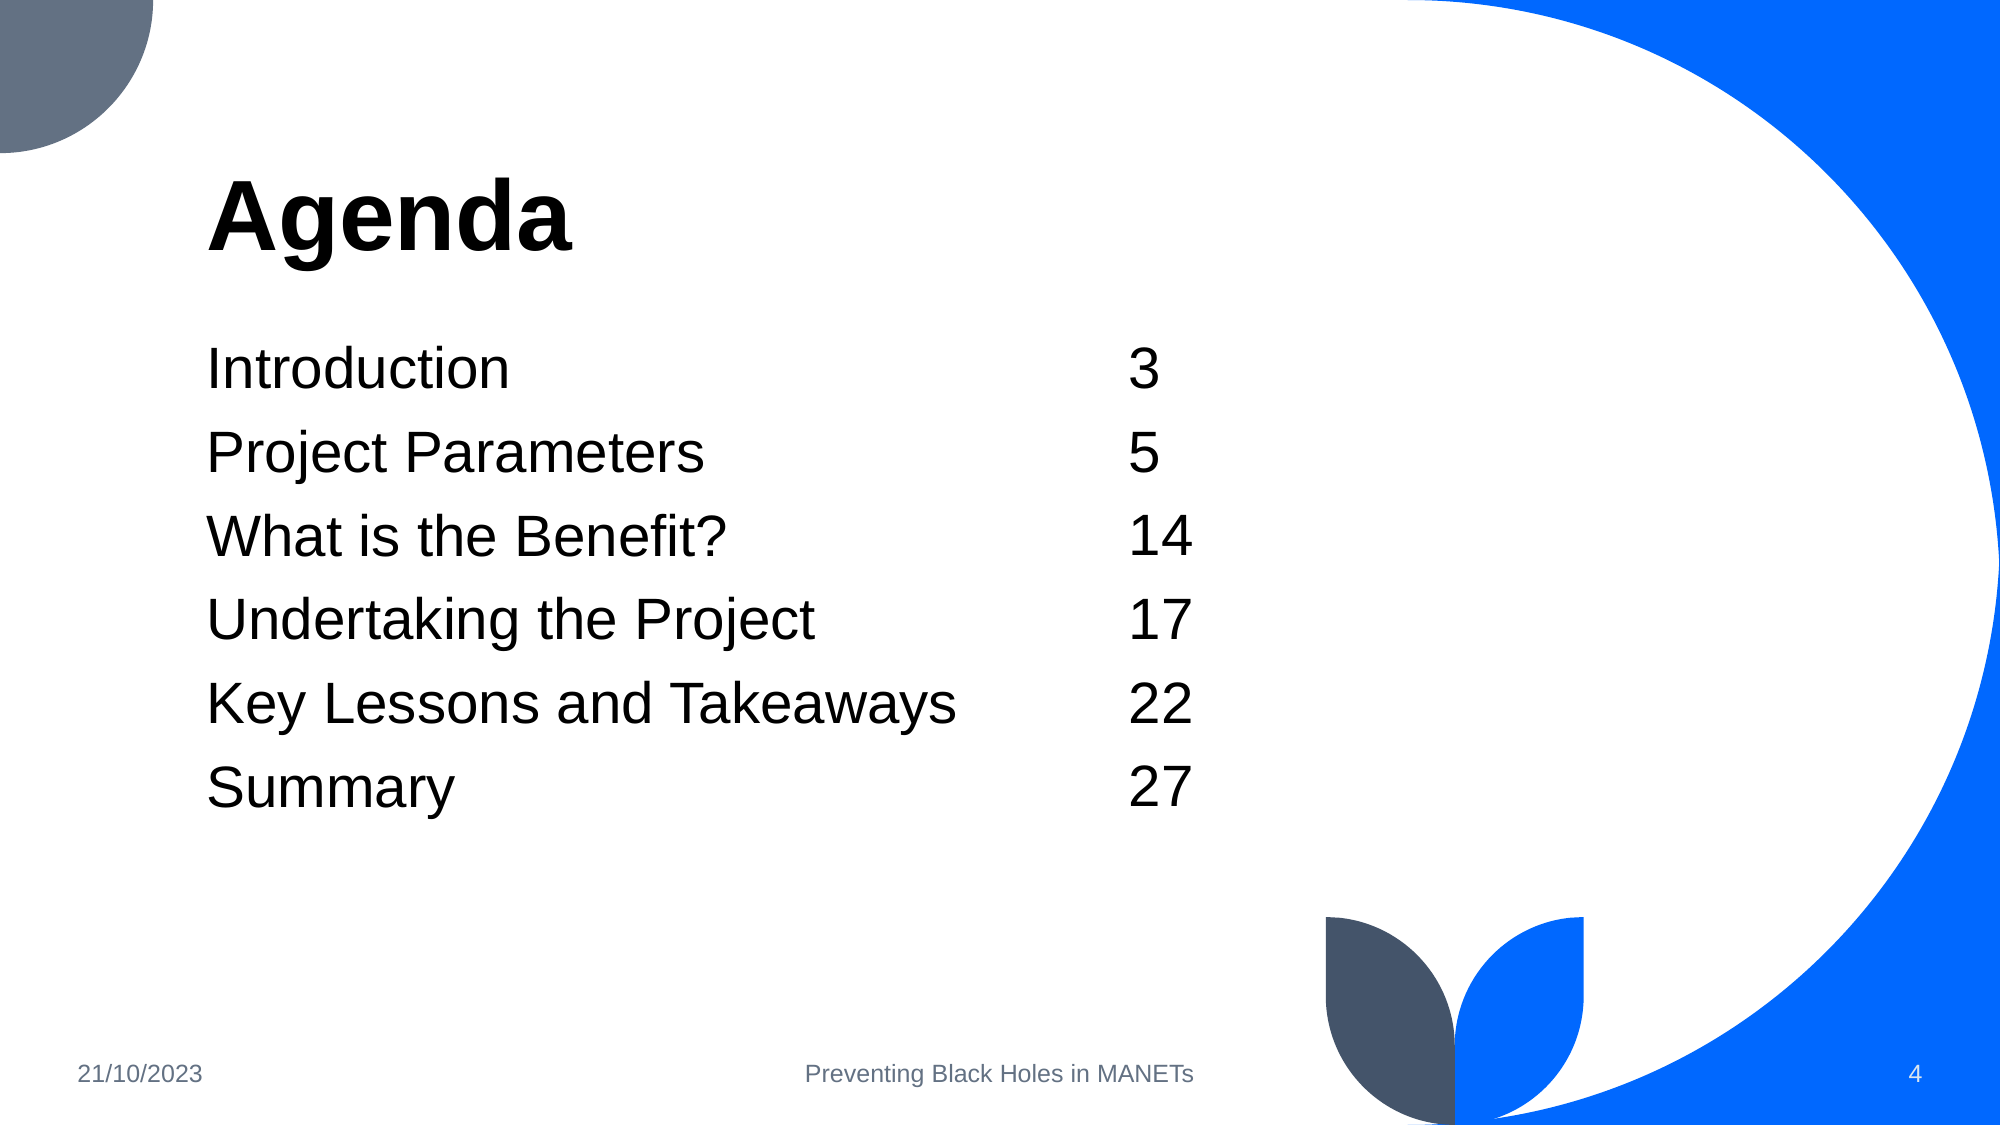

# Agenda
3
5
14
17
22
27
Introduction
Project Parameters
What is the Benefit?
Undertaking the Project
Key Lessons and Takeaways
Summary
21/10/2023
Preventing Black Holes in MANETs
4